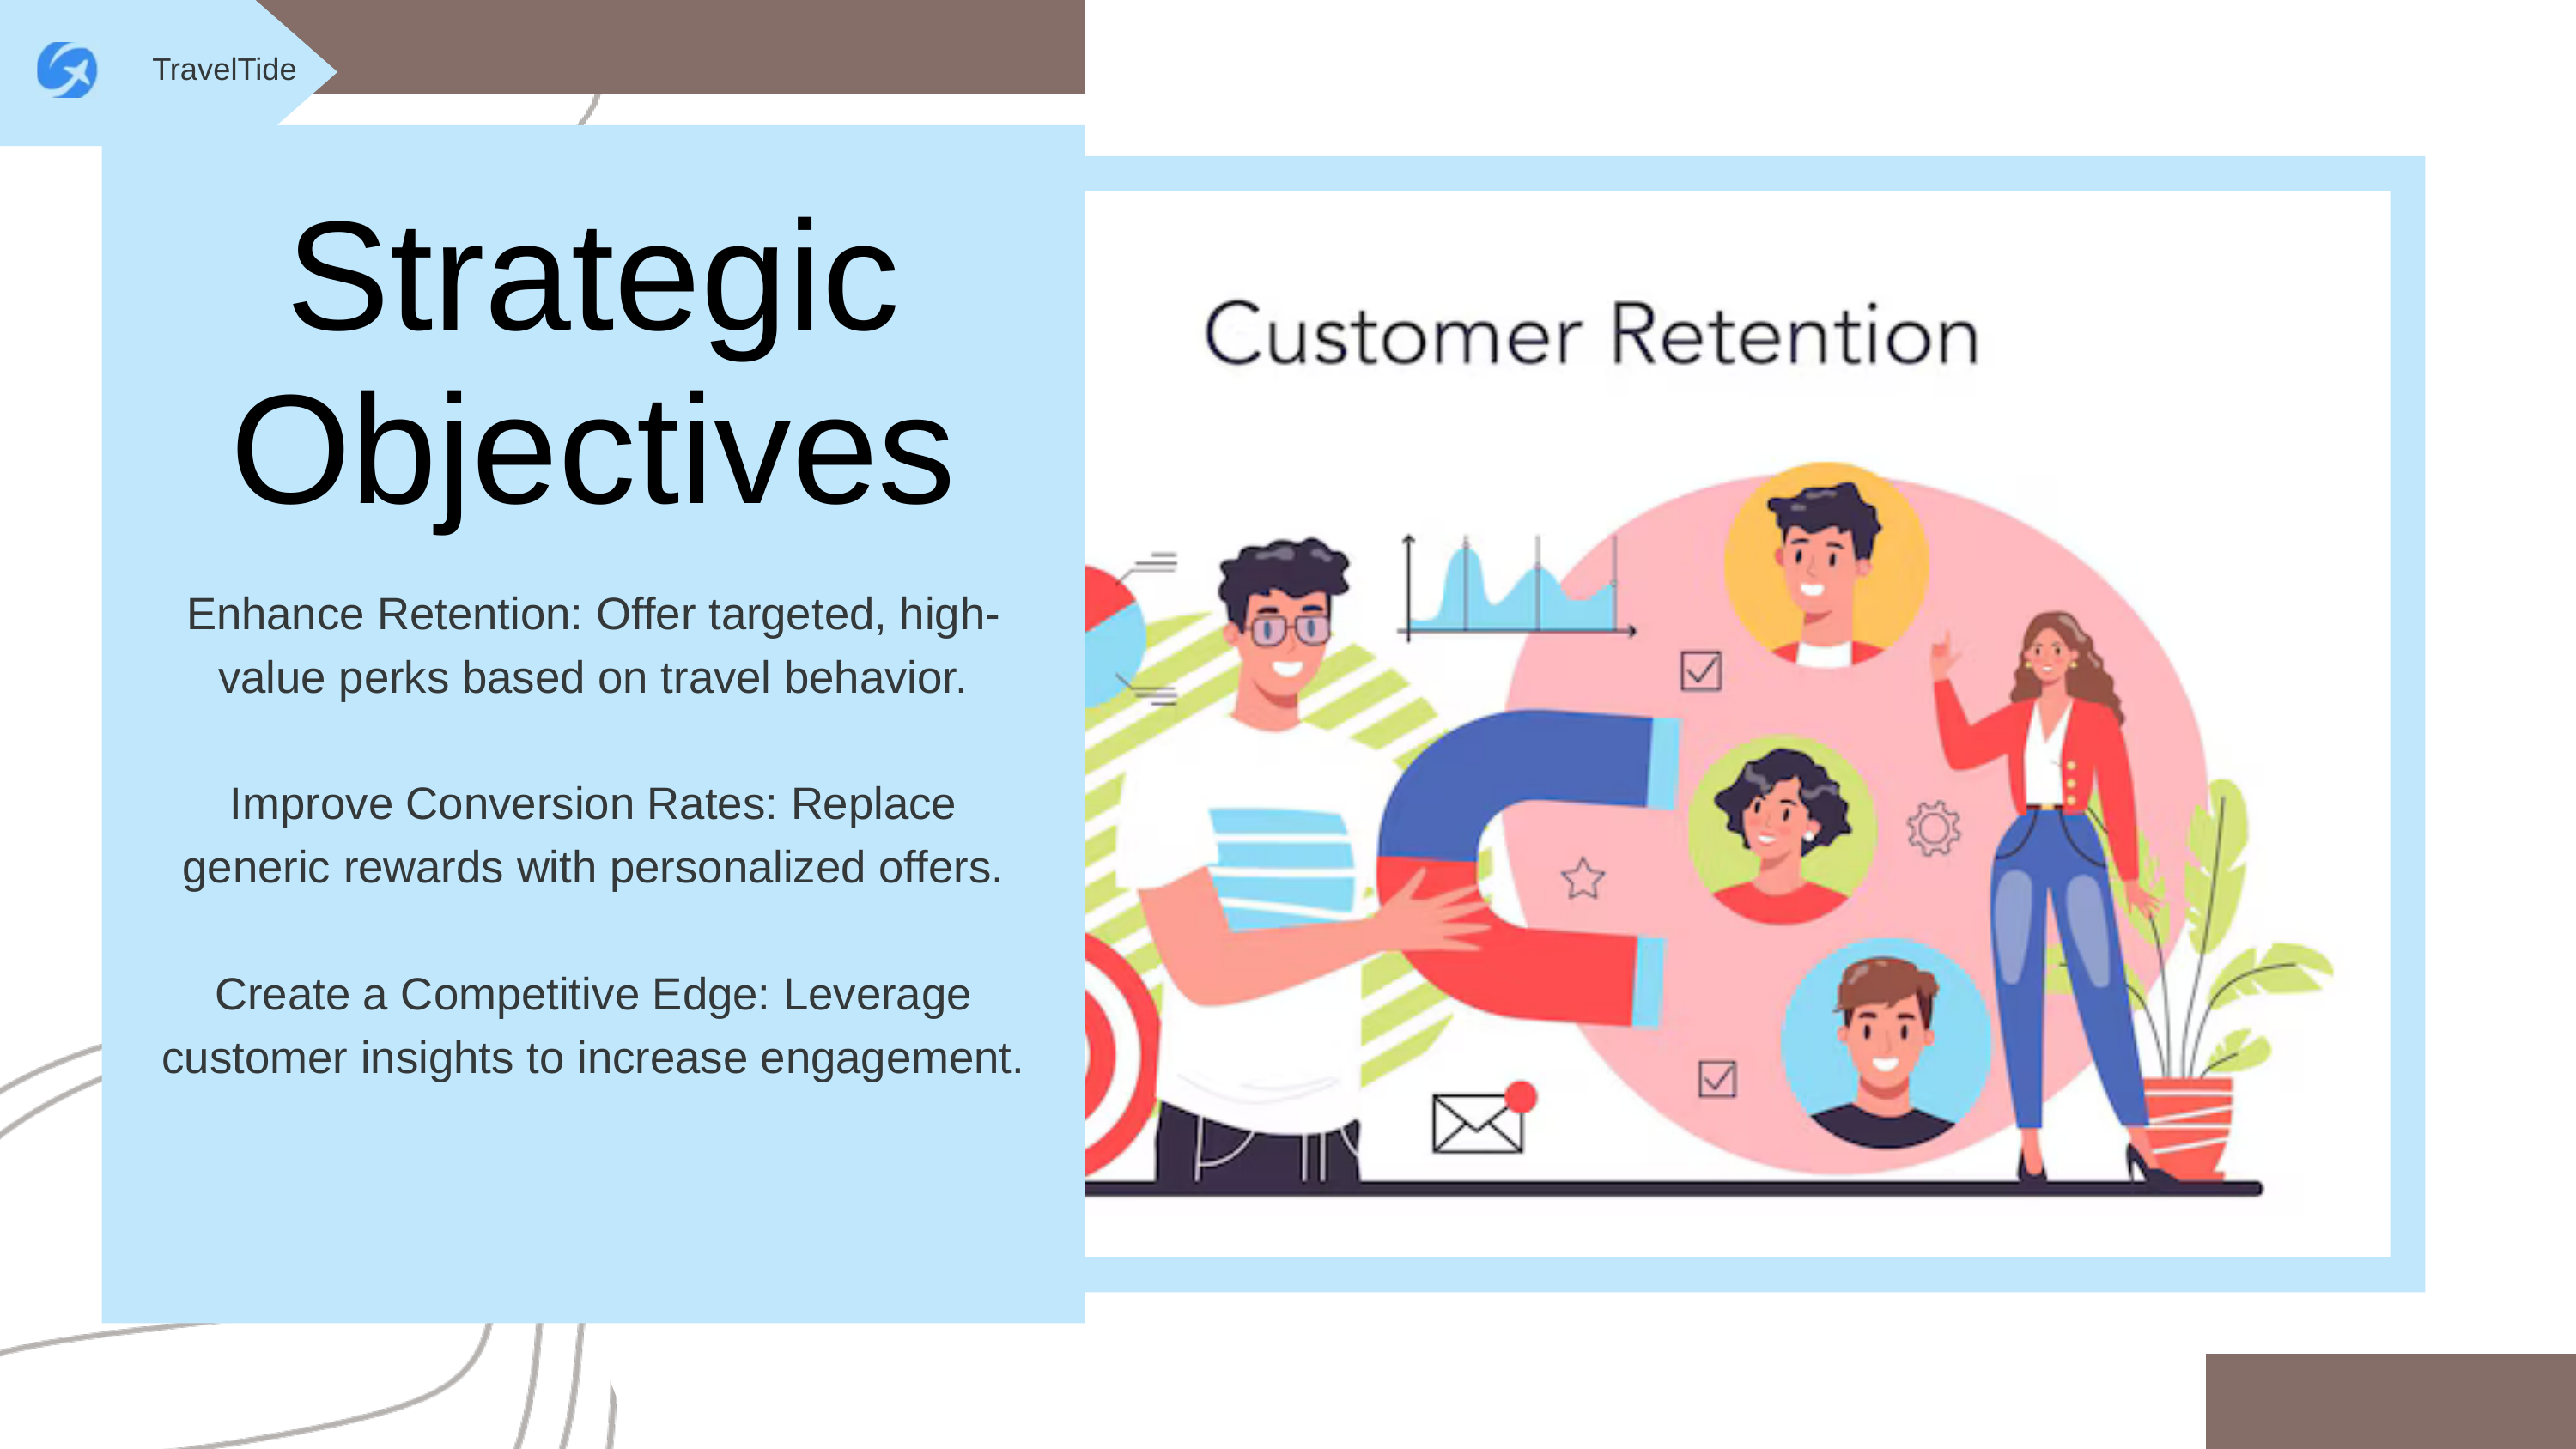

TravelTide
TravelTide

Strategic Objectives
Enhance Retention: Offer targeted, high-value perks based on travel behavior.

Improve Conversion Rates: Replace generic rewards with personalized offers.

Create a Competitive Edge: Leverage customer insights to increase engagement.